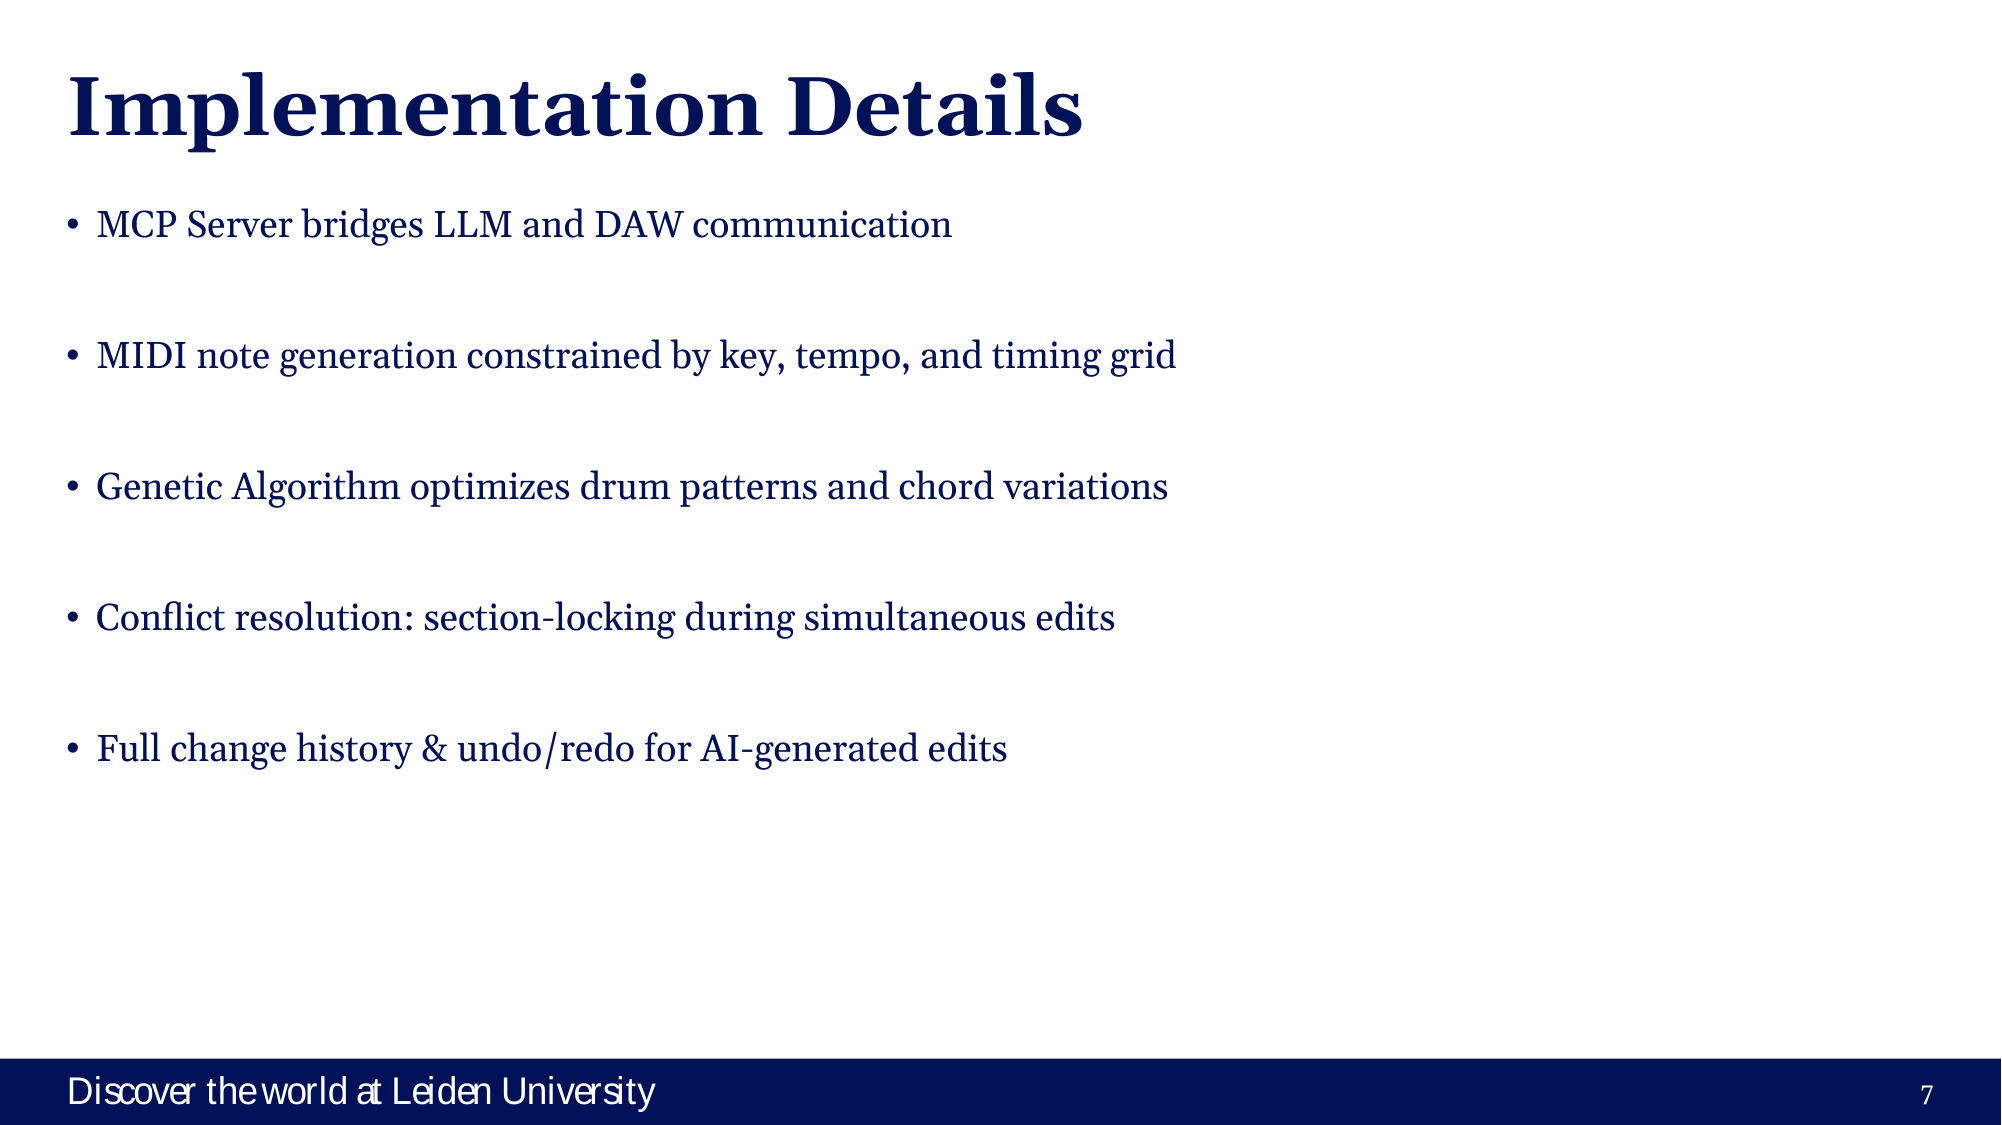

# Implementation Details
MCP Server bridges LLM and DAW communication

MIDI note generation constrained by key, tempo, and timing grid

Genetic Algorithm optimizes drum patterns and chord variations

Conflict resolution: section-locking during simultaneous edits

Full change history & undo/redo for AI-generated edits

7